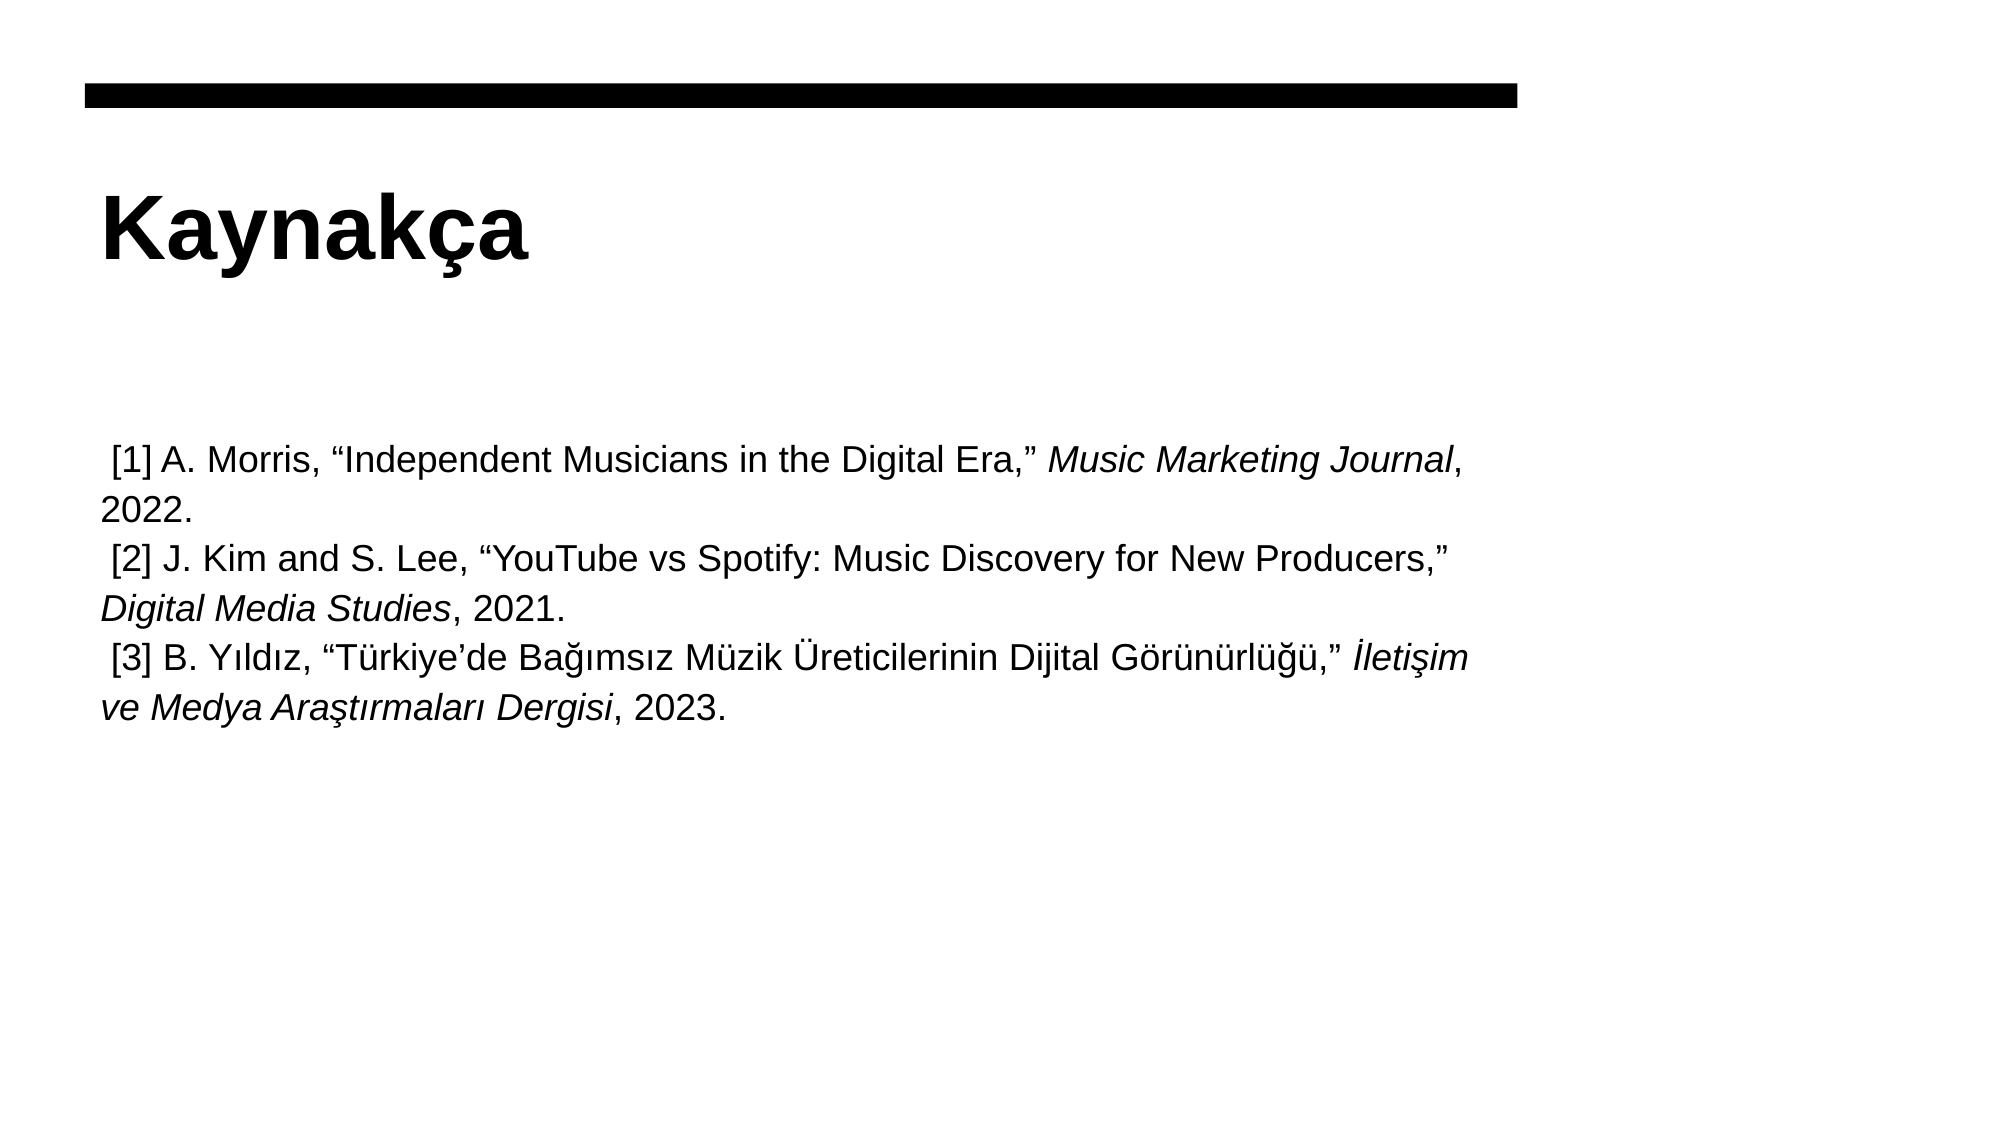

# Kaynakça
 [1] A. Morris, “Independent Musicians in the Digital Era,” Music Marketing Journal, 2022.
 [2] J. Kim and S. Lee, “YouTube vs Spotify: Music Discovery for New Producers,” Digital Media Studies, 2021.
 [3] B. Yıldız, “Türkiye’de Bağımsız Müzik Üreticilerinin Dijital Görünürlüğü,” İletişim ve Medya Araştırmaları Dergisi, 2023.